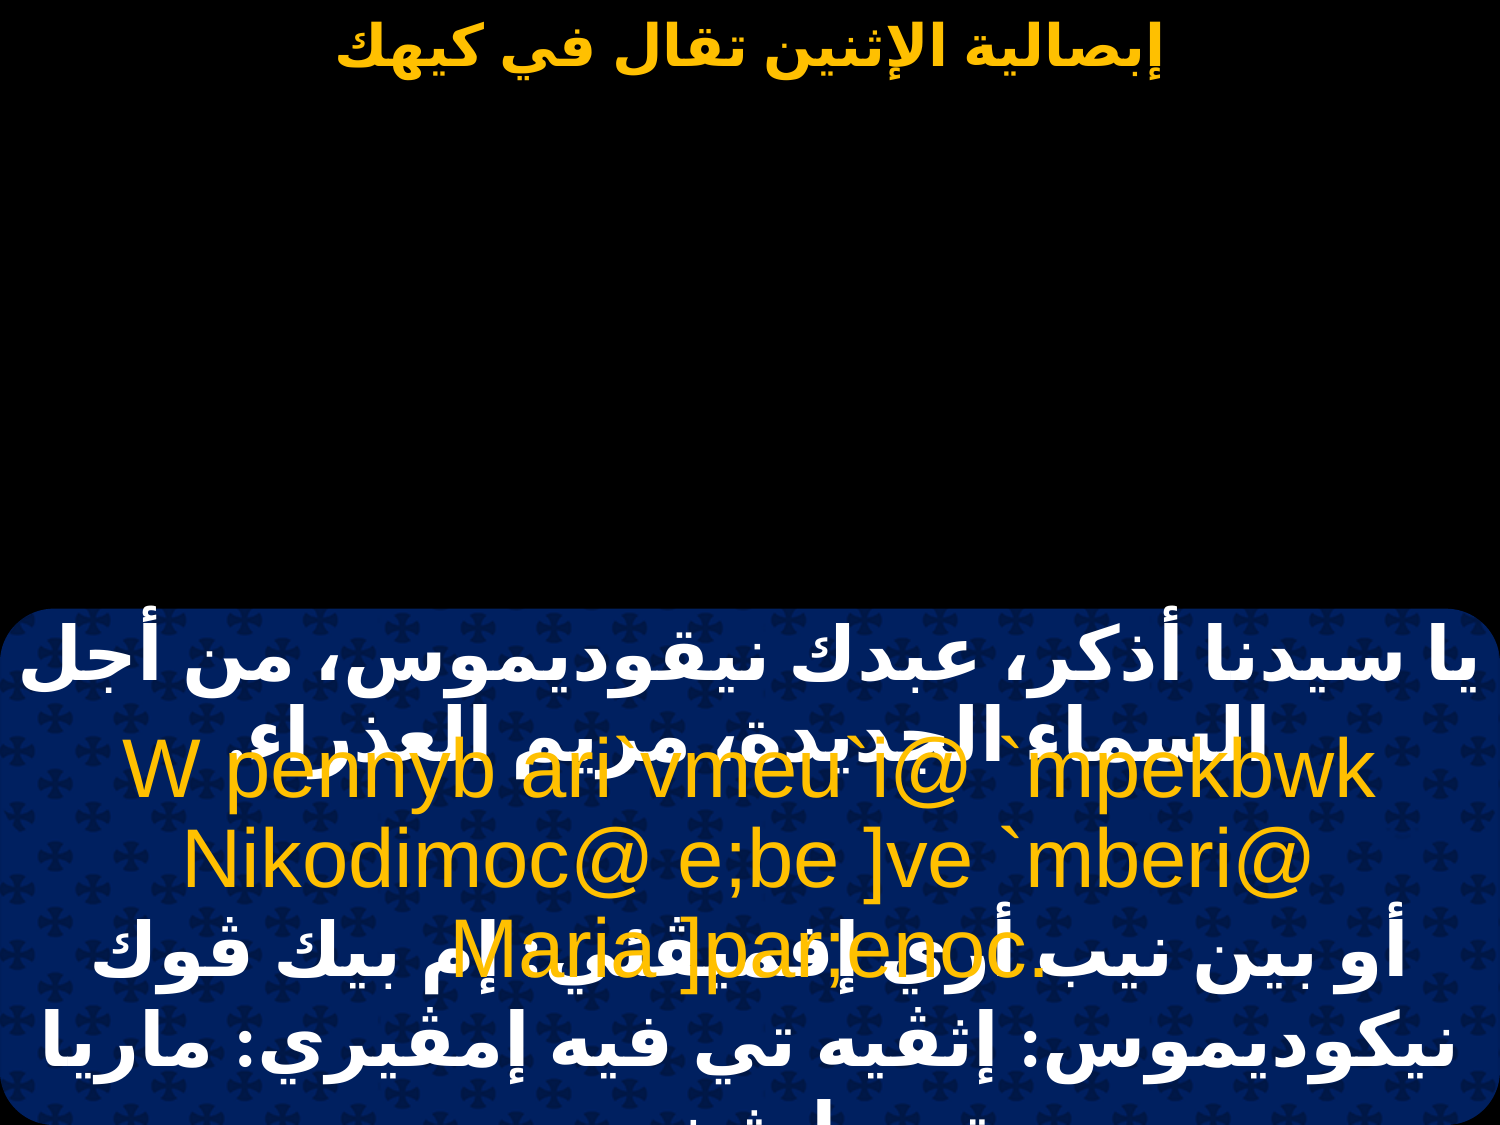

#
يا سيدنا أذكر، عبدك نيقوديموس، من أجل السماء الجديدة، مريم العذراء.
W pennyb ari`vmeu`i@ `mpekbwk Nikodimoc@ e;be ]ve `mberi@ Maria ]par;enoc.
أو بين نيب أري إفميڤئي: إم بيك ڤوك نيكوديموس: إثڤيه تي فيه إمڤيري: ماريا تي بارثينوس.